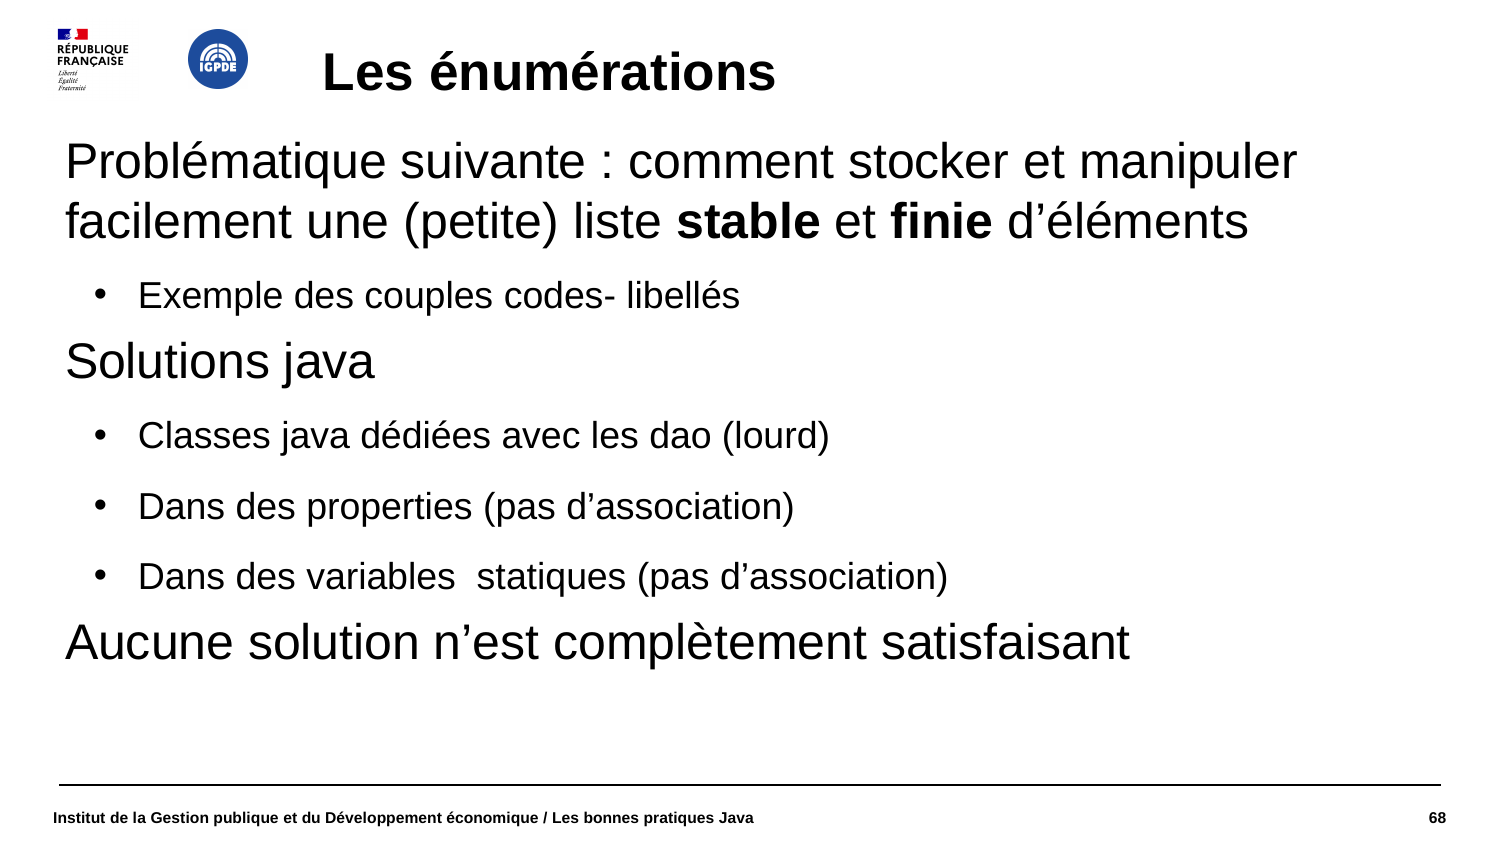

# Les énumérations
Problématique suivante : comment stocker et manipuler facilement une (petite) liste stable et finie d’éléments
Exemple des couples codes- libellés
Solutions java
Classes java dédiées avec les dao (lourd)
Dans des properties (pas d’association)
Dans des variables  statiques (pas d’association)
Aucune solution n’est complètement satisfaisant
Institut de la Gestion publique et du Développement économique / Les bonnes pratiques Java
68